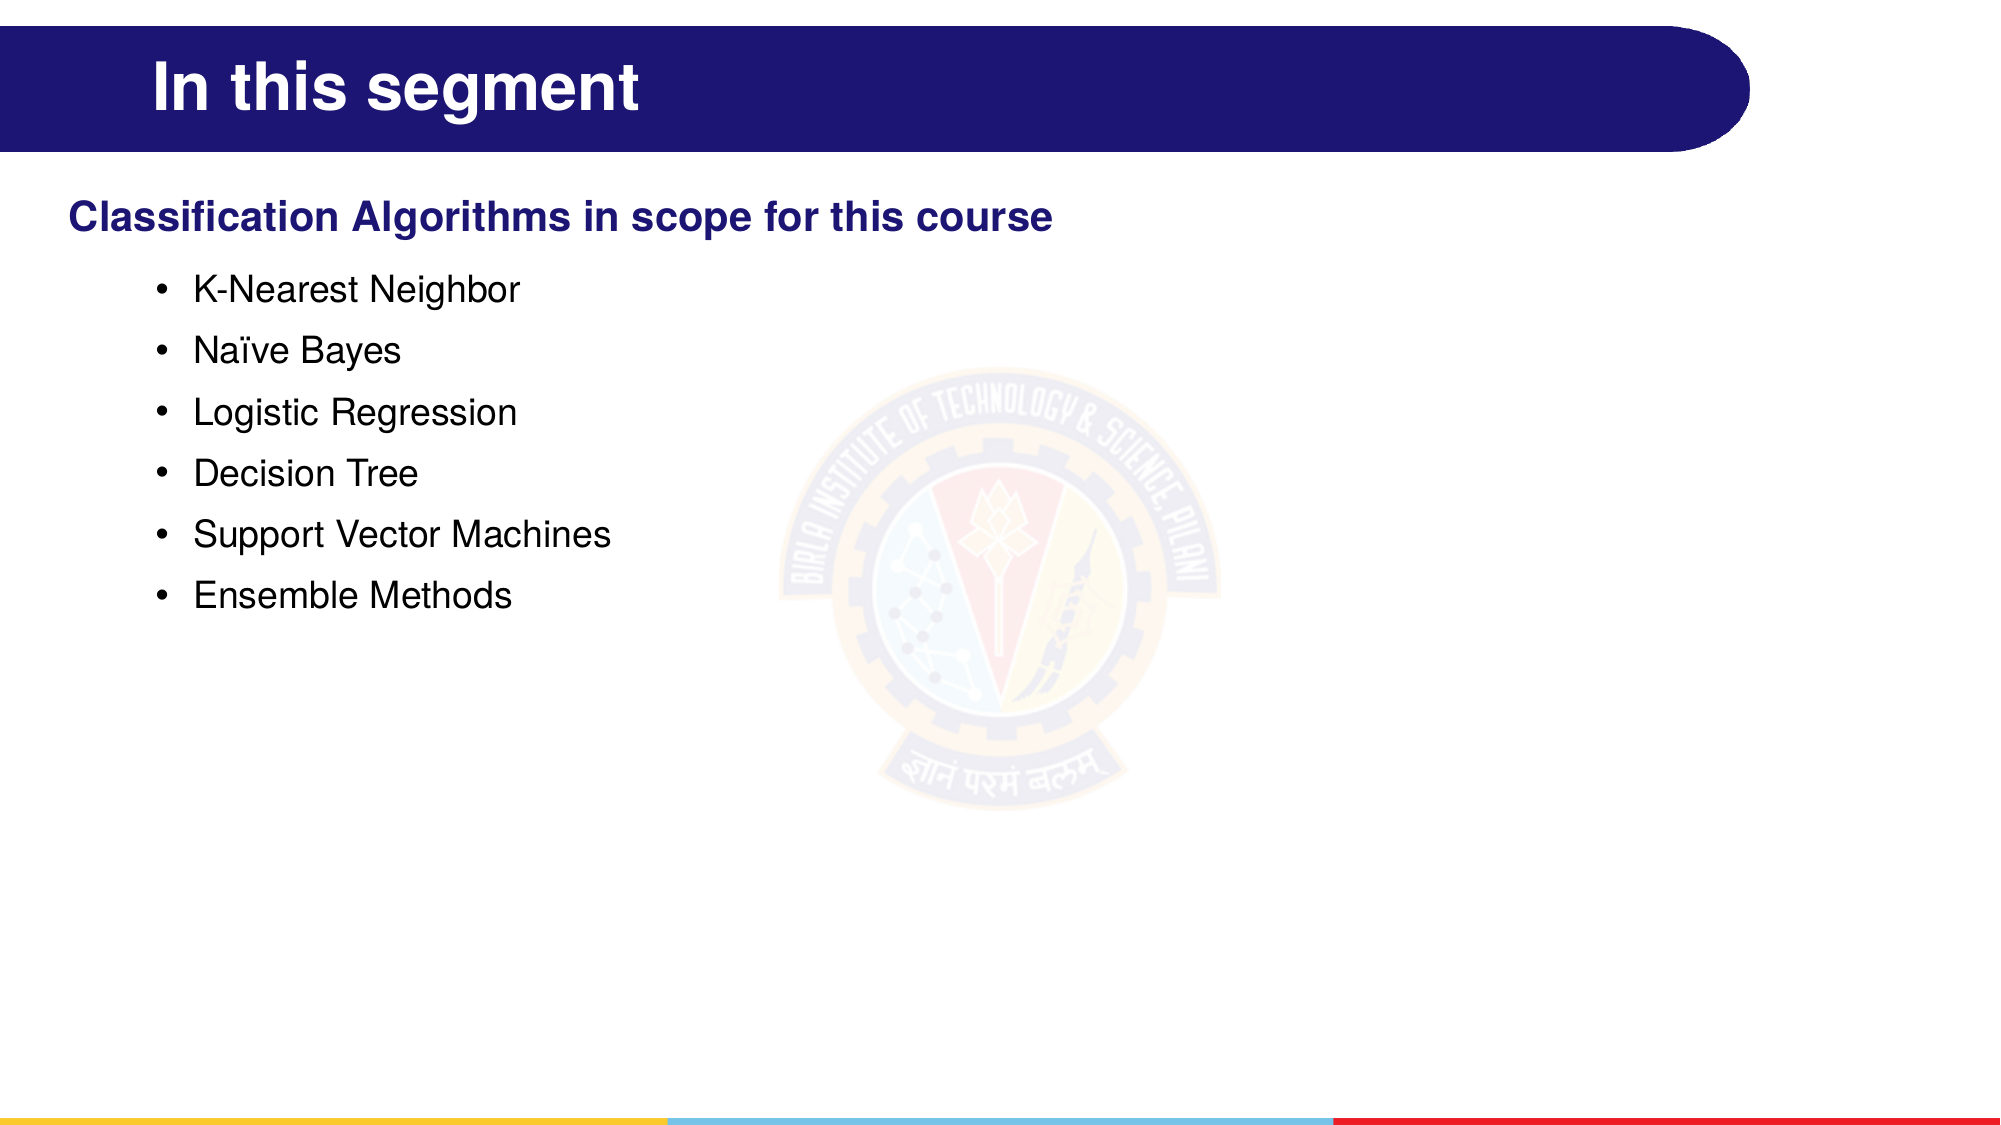

# In this segment
Classification Algorithms in scope for this course
K-Nearest Neighbor
Naïve Bayes
Logistic Regression
Decision Tree
Support Vector Machines
Ensemble Methods